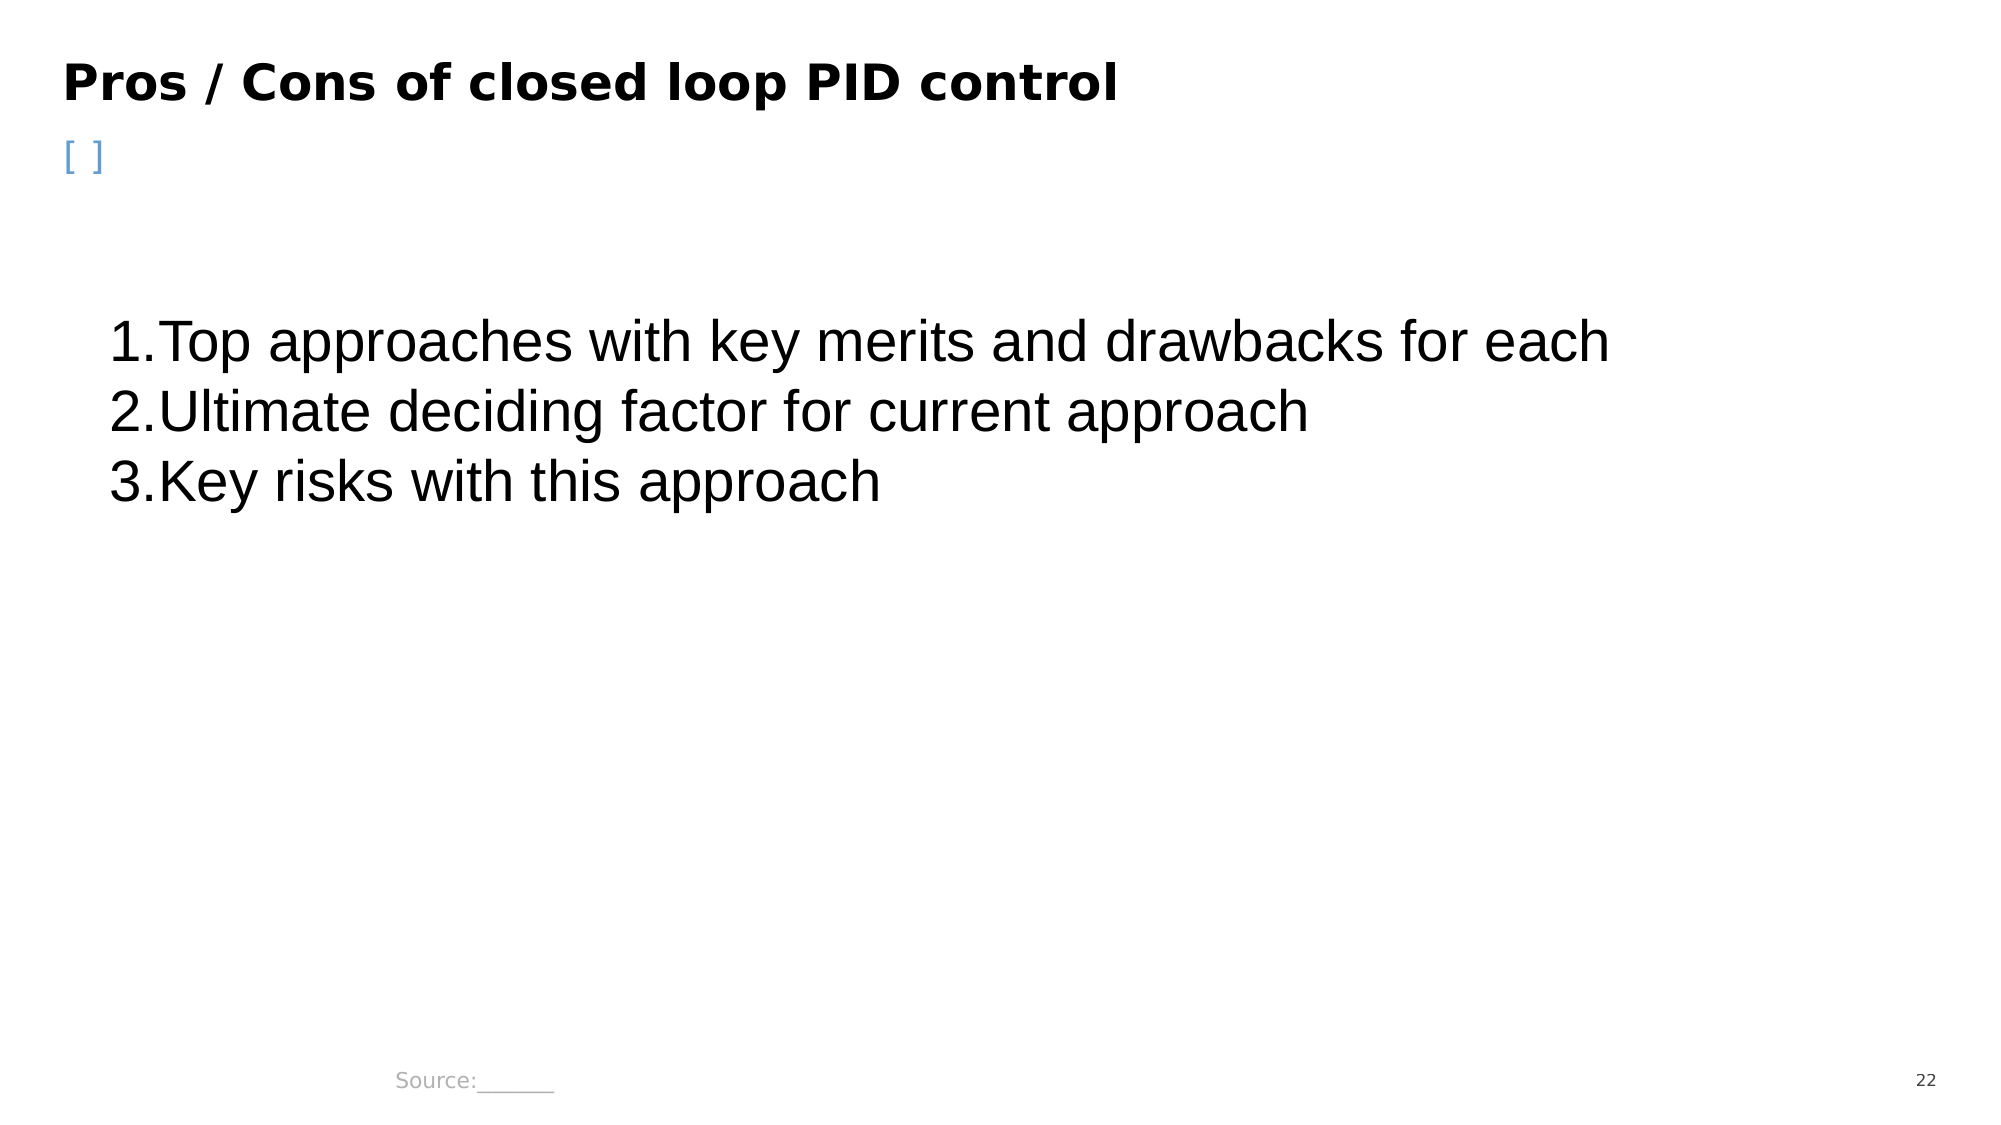

# Pros / Cons of closed loop PID control
[ ]
Top approaches with key merits and drawbacks for each
Ultimate deciding factor for current approach
Key risks with this approach
Source:_______